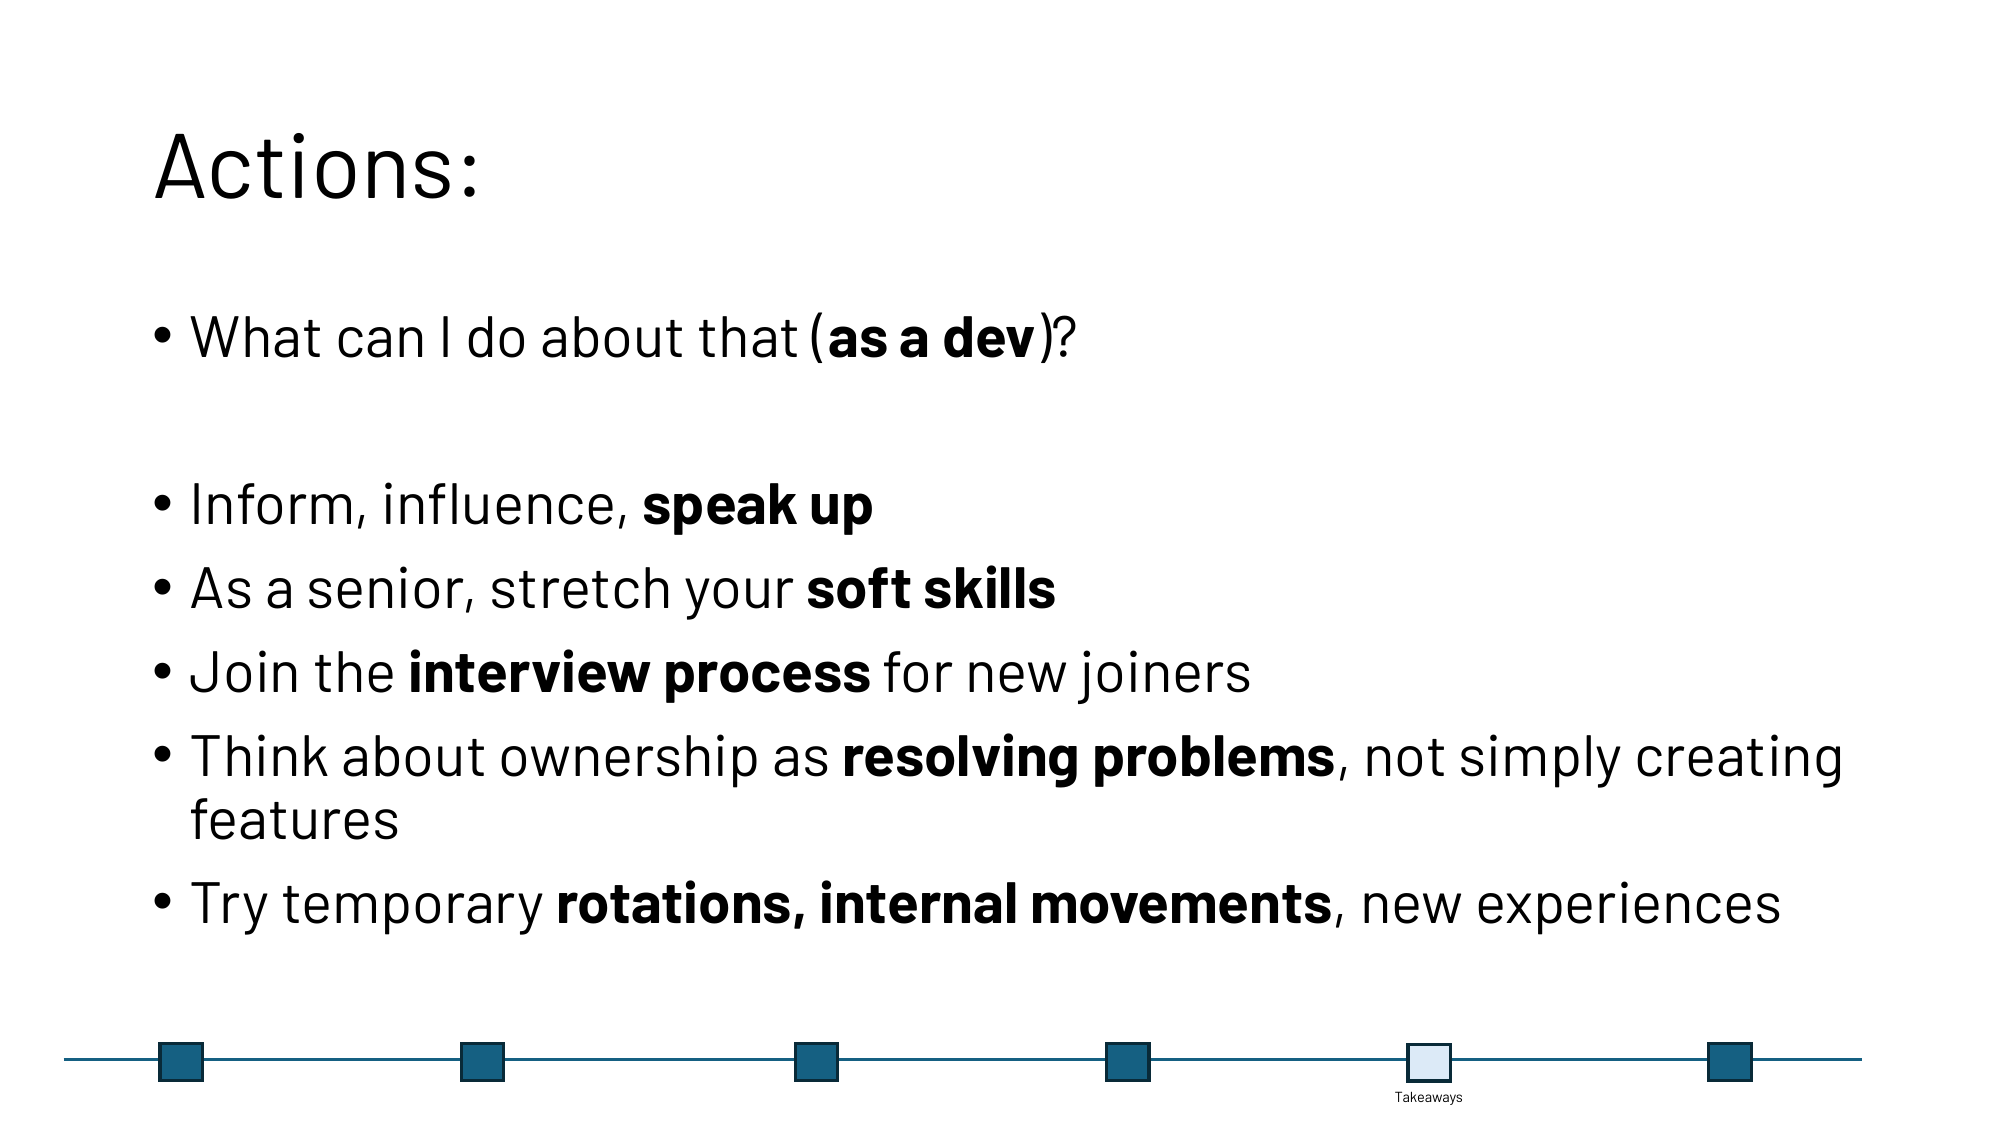

# Actions:
What can I do about that (as a dev)?

Inform, influence, speak up
As a senior, stretch your soft skills
Join the interview process for new joiners
Think about ownership as resolving problems, not simply creating features
Try temporary rotations, internal movements, new experiences

Takeaways